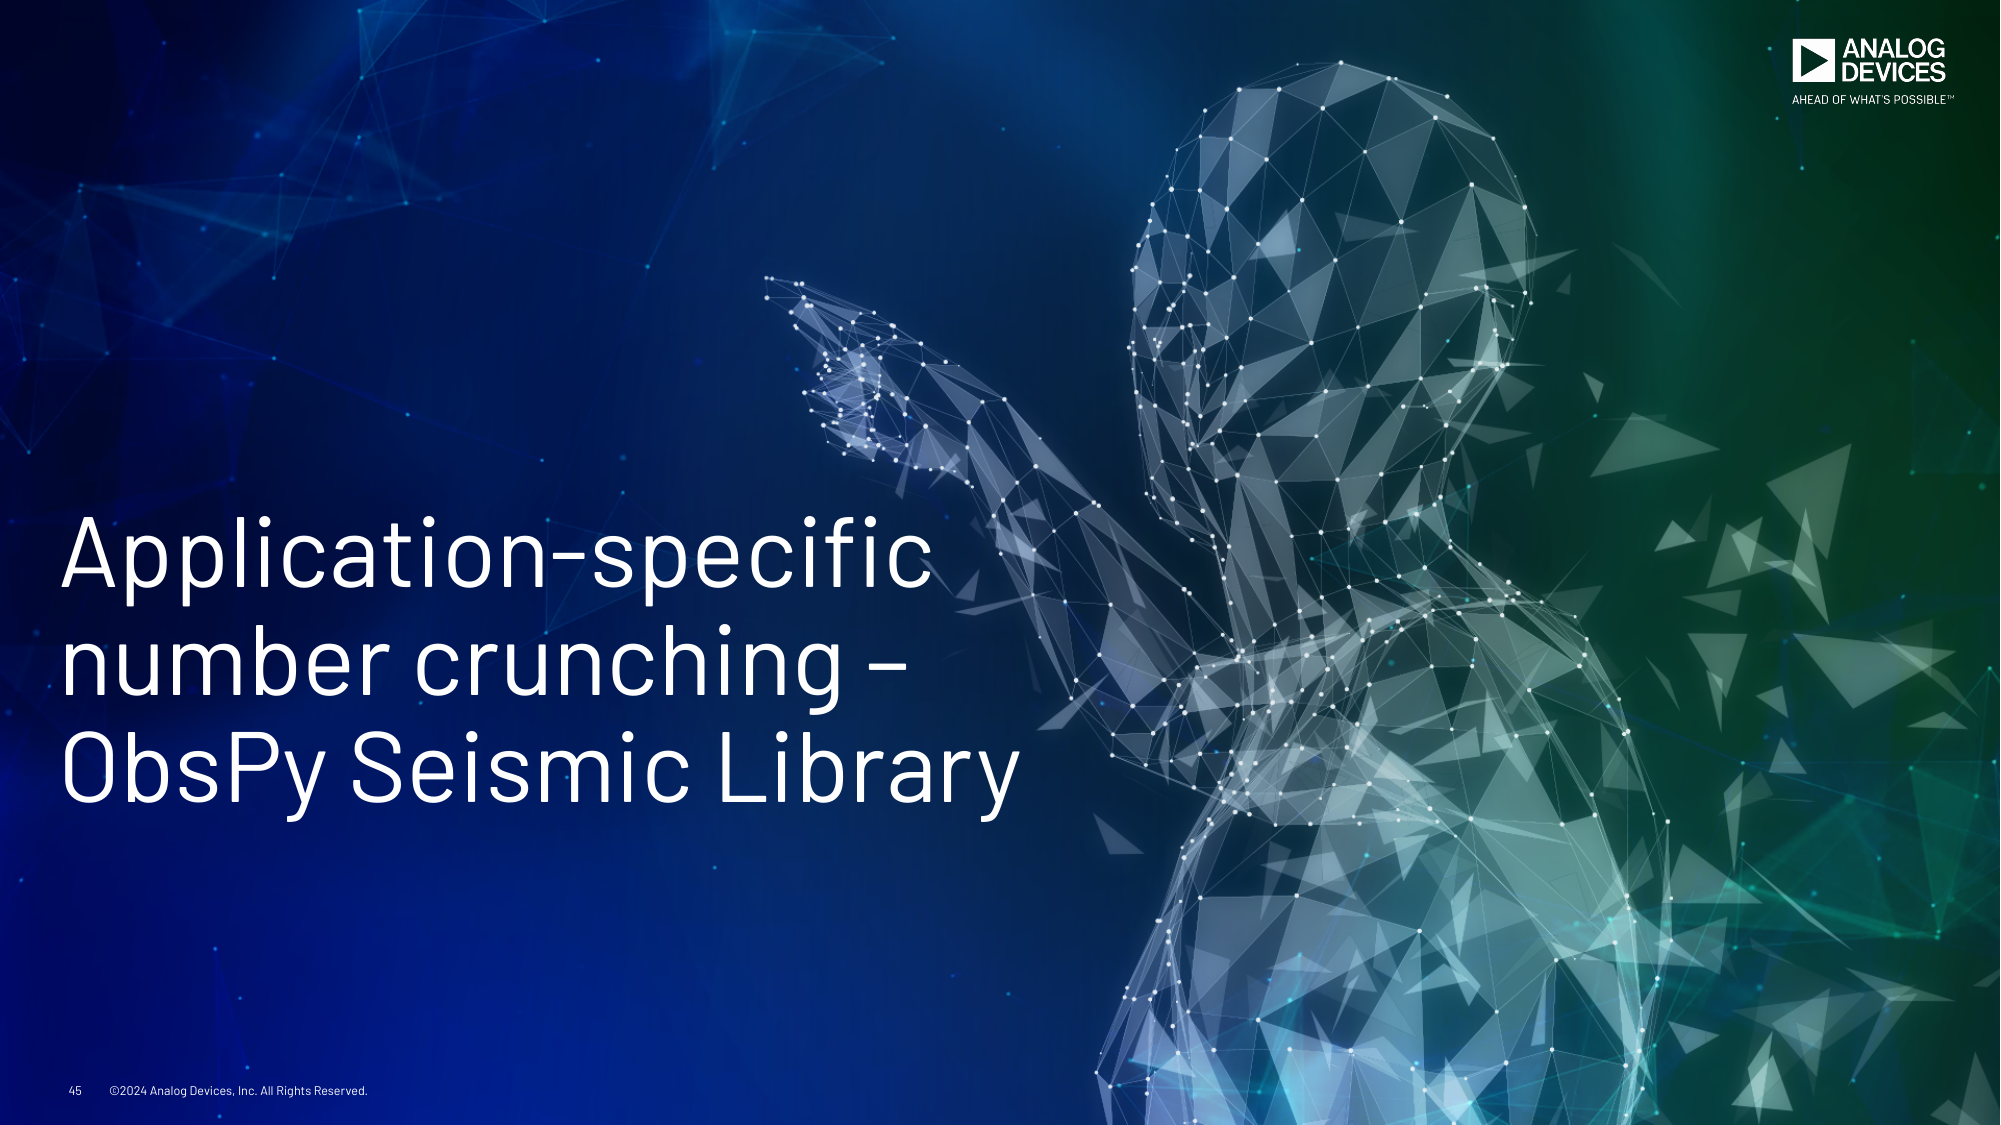

#
Application-specific number crunching – ObsPy Seismic Library
45
©2024 Analog Devices, Inc. All Rights Reserved.